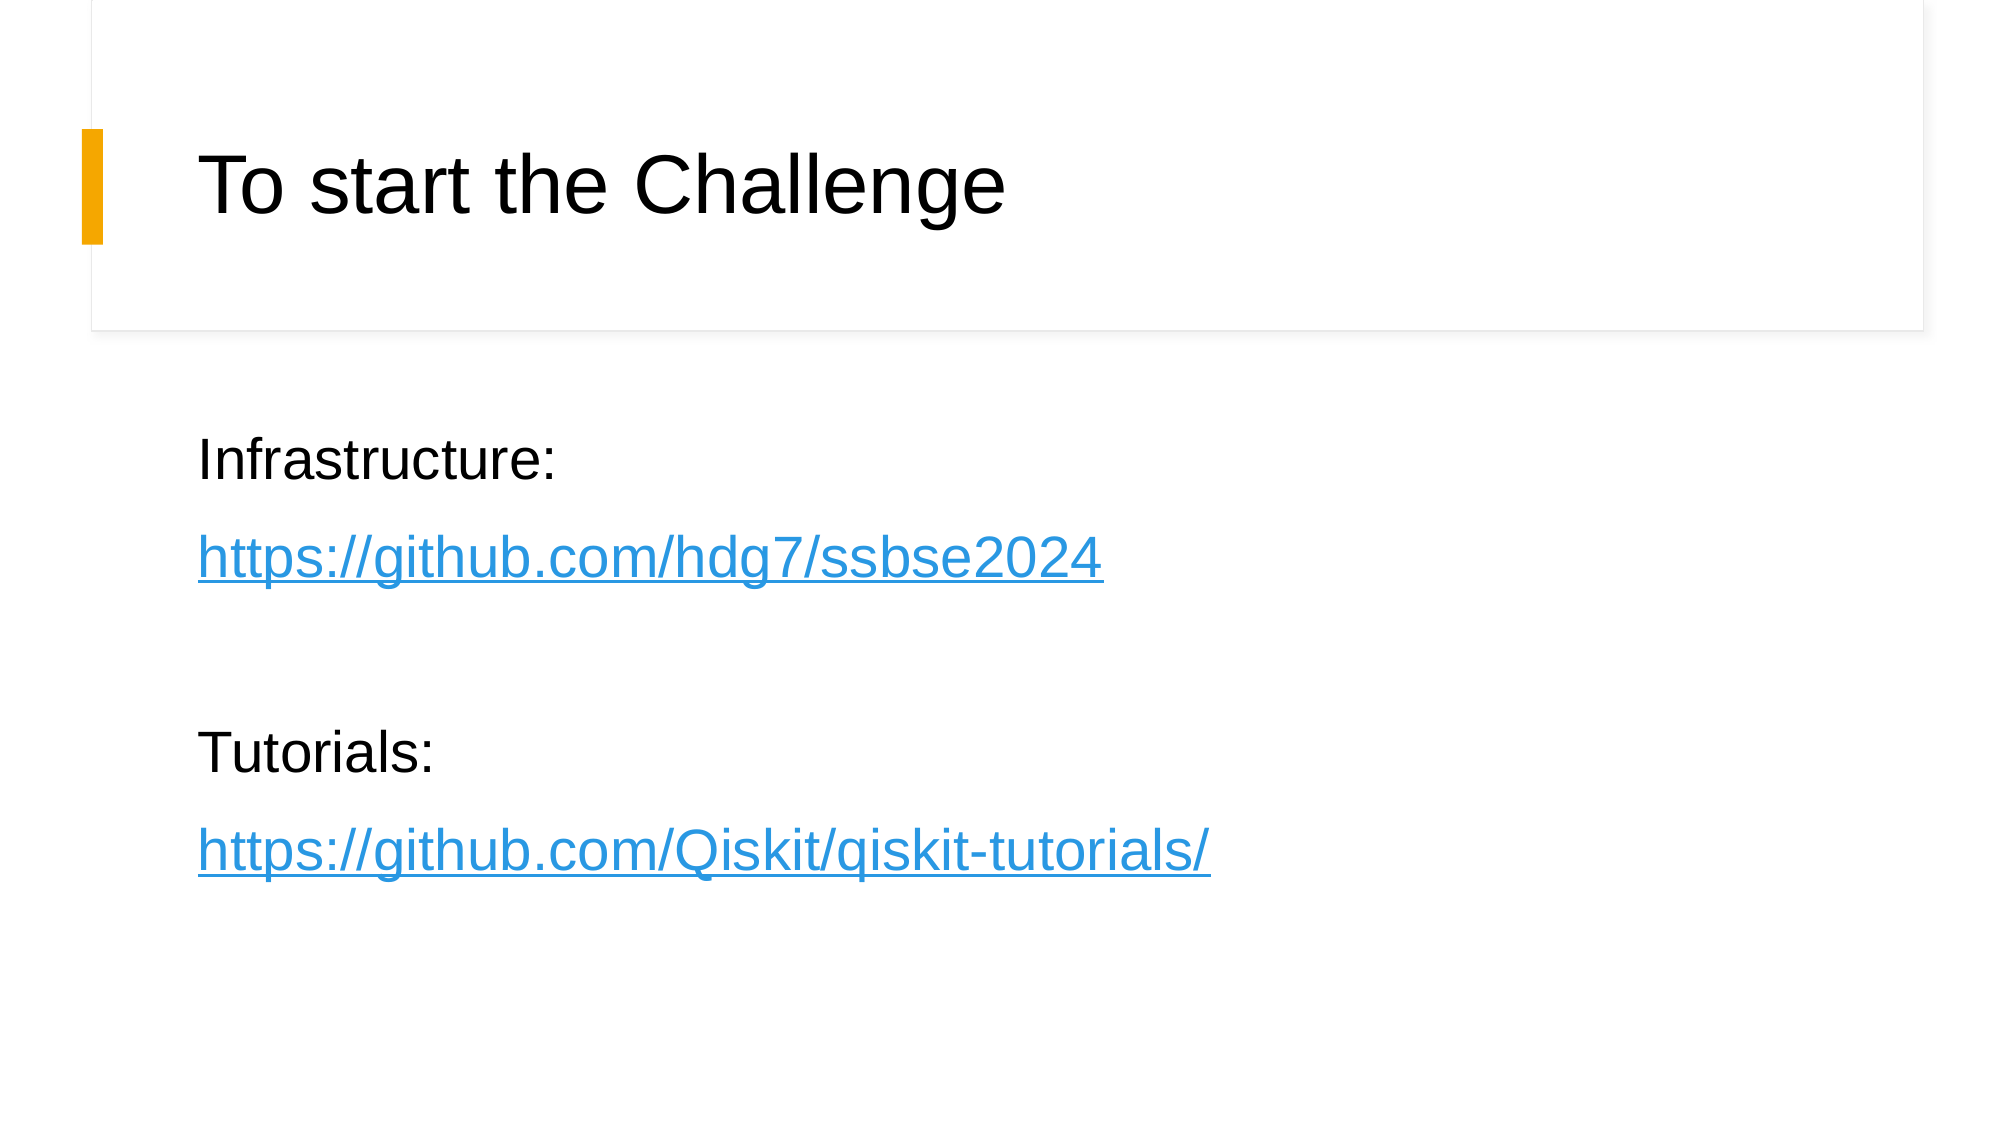

# To start the Challenge
Infrastructure:
https://github.com/hdg7/ssbse2024

Tutorials:
https://github.com/Qiskit/qiskit-tutorials/